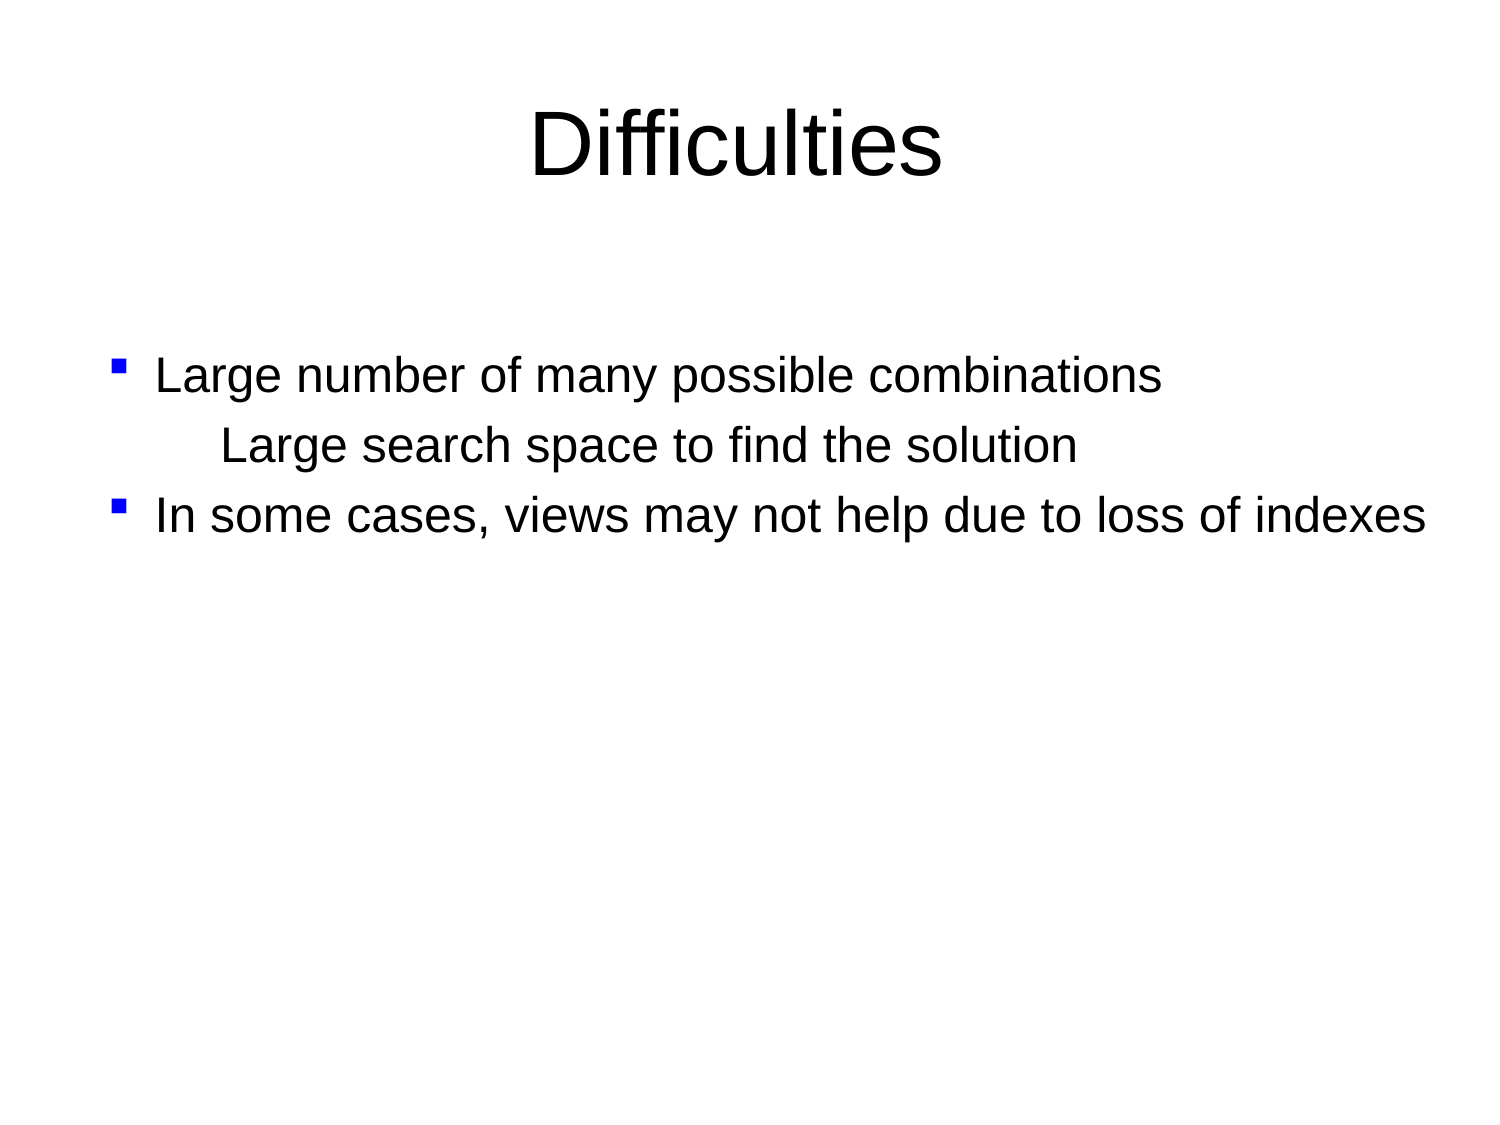

# Difficulties

Large number of many possible combinations
 	Large search space to find the solution
In some cases, views may not help due to loss of indexes